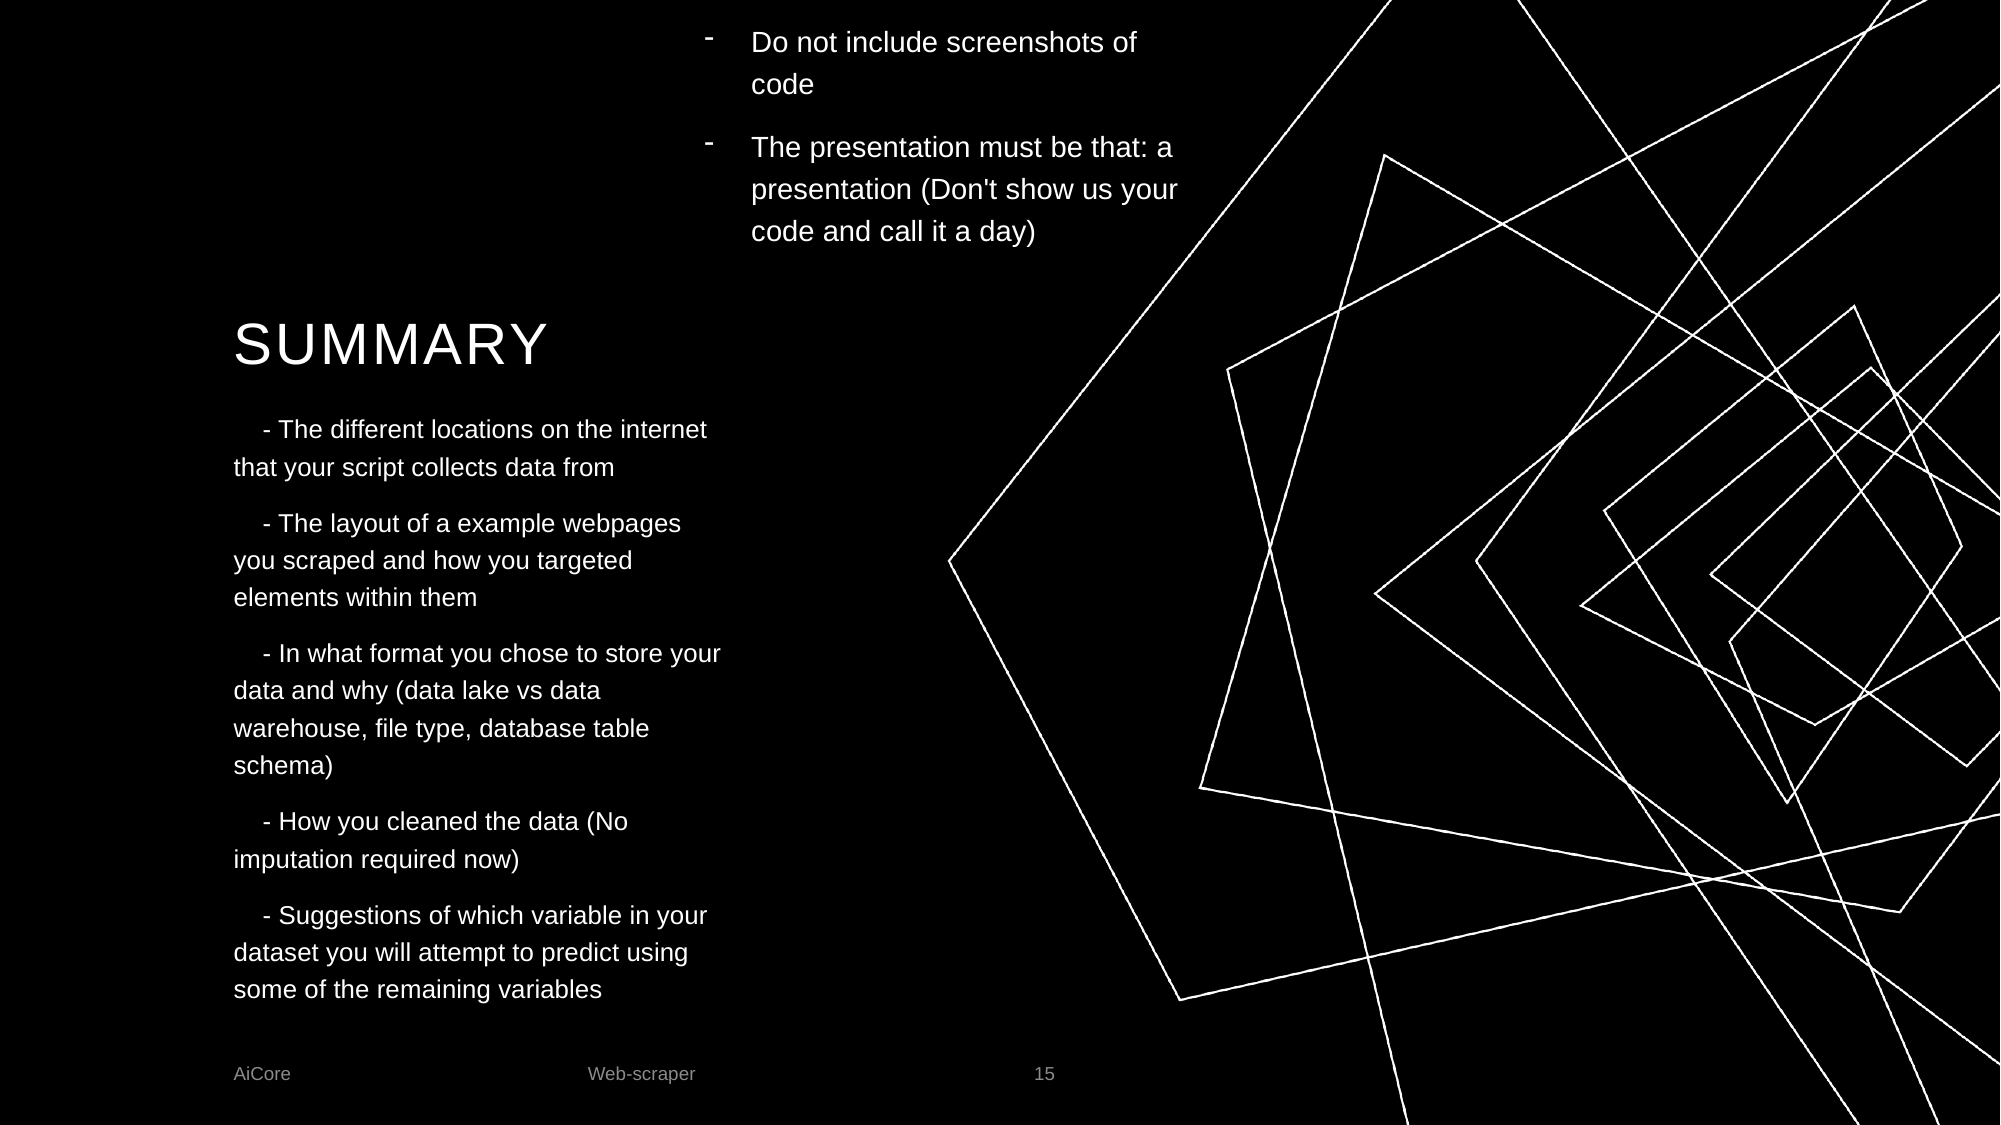

Do not include screenshots of code
The presentation must be that: a presentation (Don't show us your code and call it a day)
# Summary
    - The different locations on the internet that your script collects data from
    - The layout of a example webpages you scraped and how you targeted elements within them
    - In what format you chose to store your data and why (data lake vs data warehouse, file type, database table schema)
    - How you cleaned the data (No imputation required now)
    - Suggestions of which variable in your dataset you will attempt to predict using some of the remaining variables
Web-scraper
AiCore
15